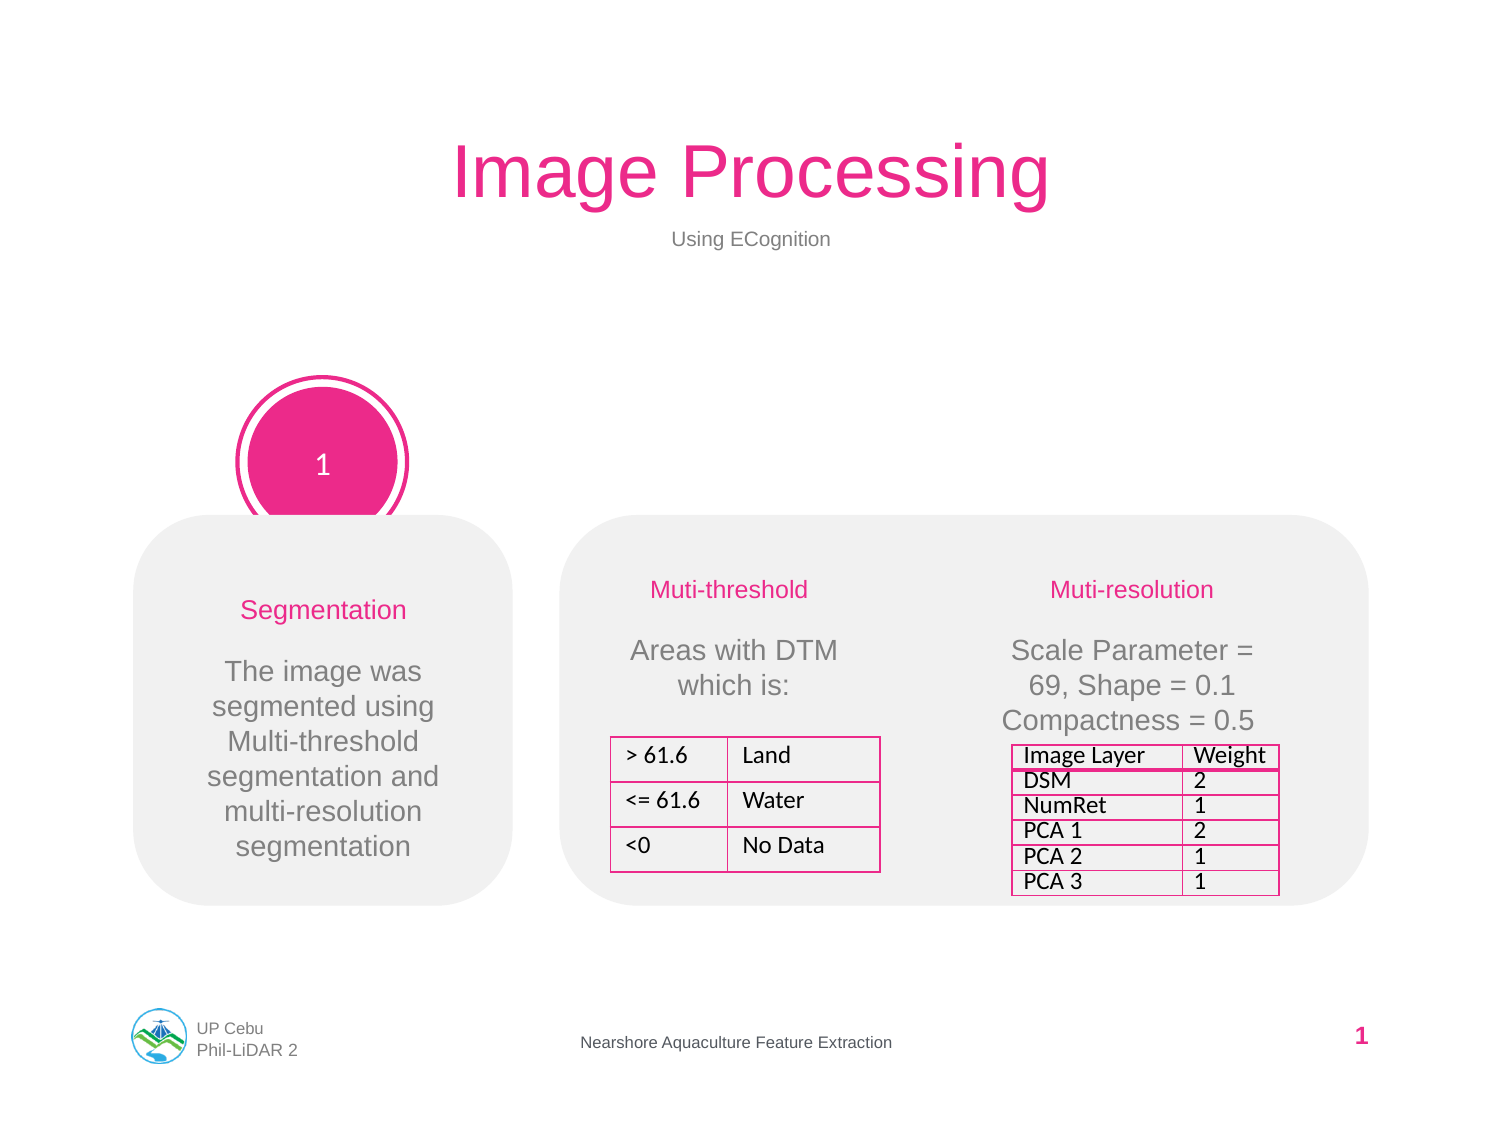

# Image Processing
Using ECognition

1

Muti-threshold
Muti-resolution
Segmentation
Areas with DTM which is:

Scale Parameter = 69, Shape = 0.1
Compactness = 0.5
The image was segmented using Multi-threshold segmentation and multi-resolution segmentation
| > 61.6 | Land |
| --- | --- |
| <= 61.6 | Water |
| <0 | No Data |
| Image Layer | Weight |
| --- | --- |
| DSM | 2 |
| NumRet | 1 |
| PCA 1 | 2 |
| PCA 2 | 1 |
| PCA 3 | 1 |
1